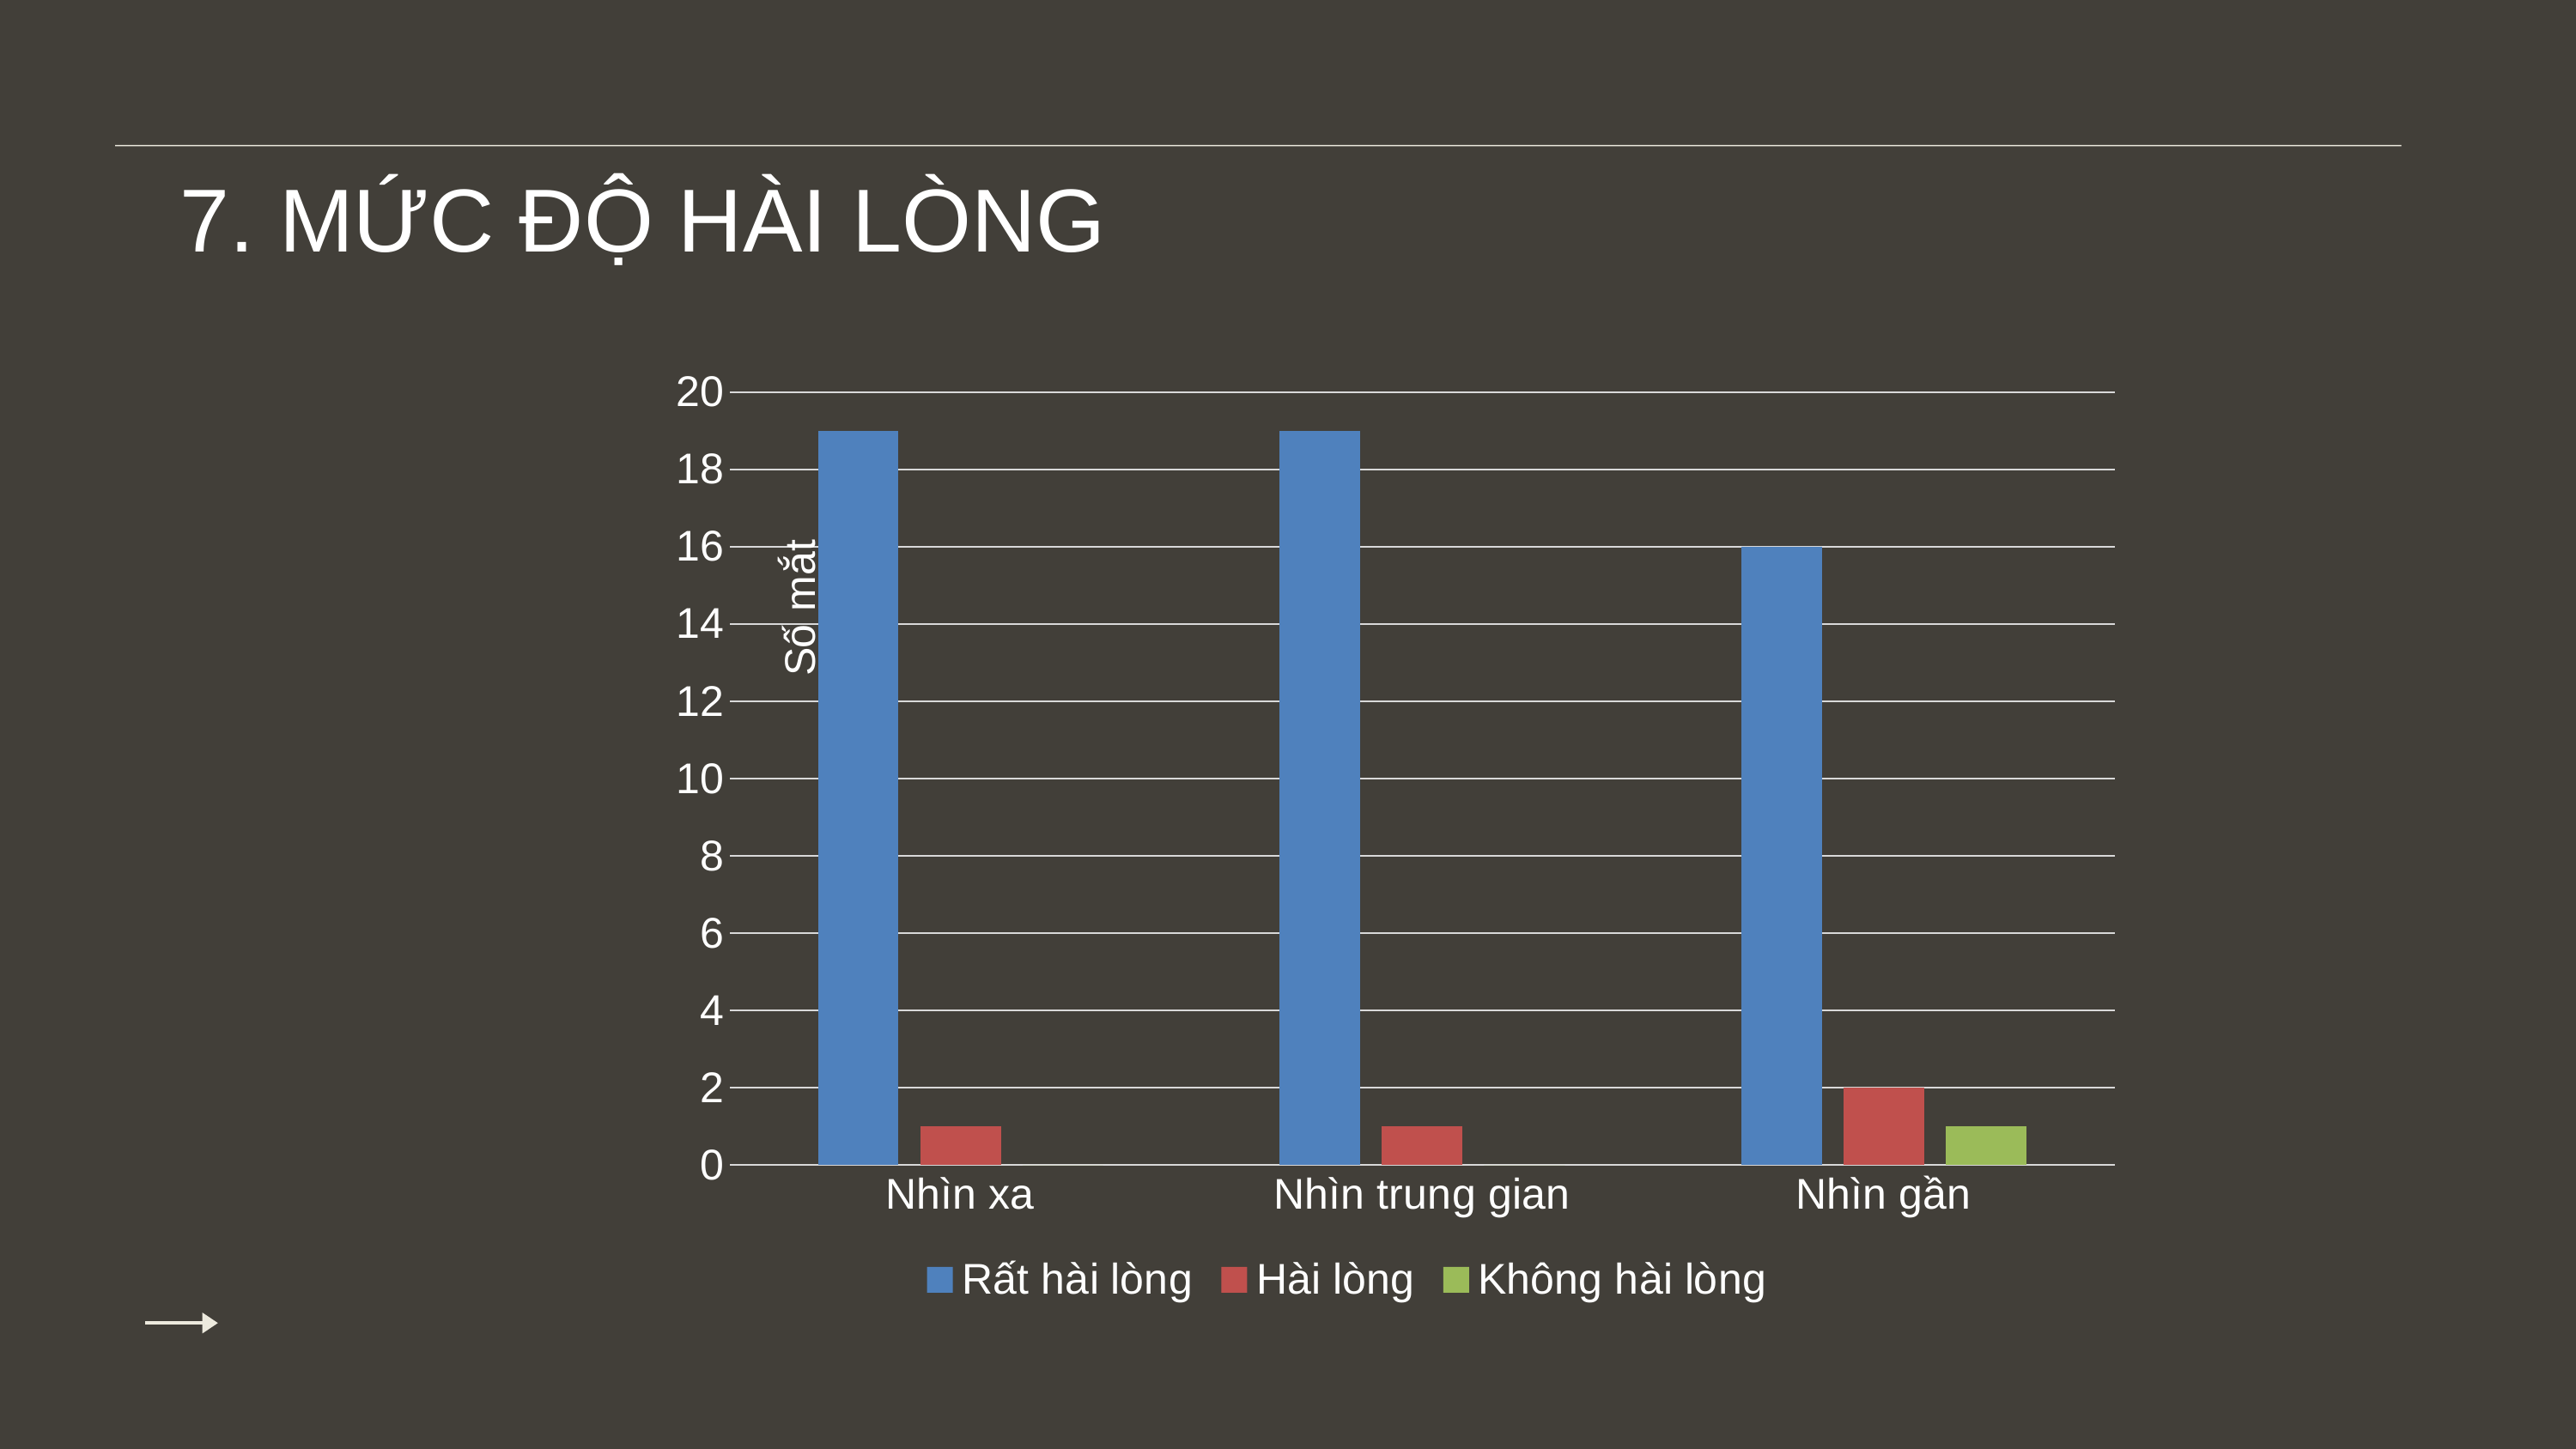

7. MỨC ĐỘ HÀI LÒNG

### Chart

| Category | Rất hài lòng | Hài lòng | Không hài lòng |
|---|---|---|---|
| Nhìn xa | 19.0 | 1.0 | 0.0 |
| Nhìn trung gian | 19.0 | 1.0 | 0.0 |
| Nhìn gần | 16.0 | 2.0 | 1.0 |